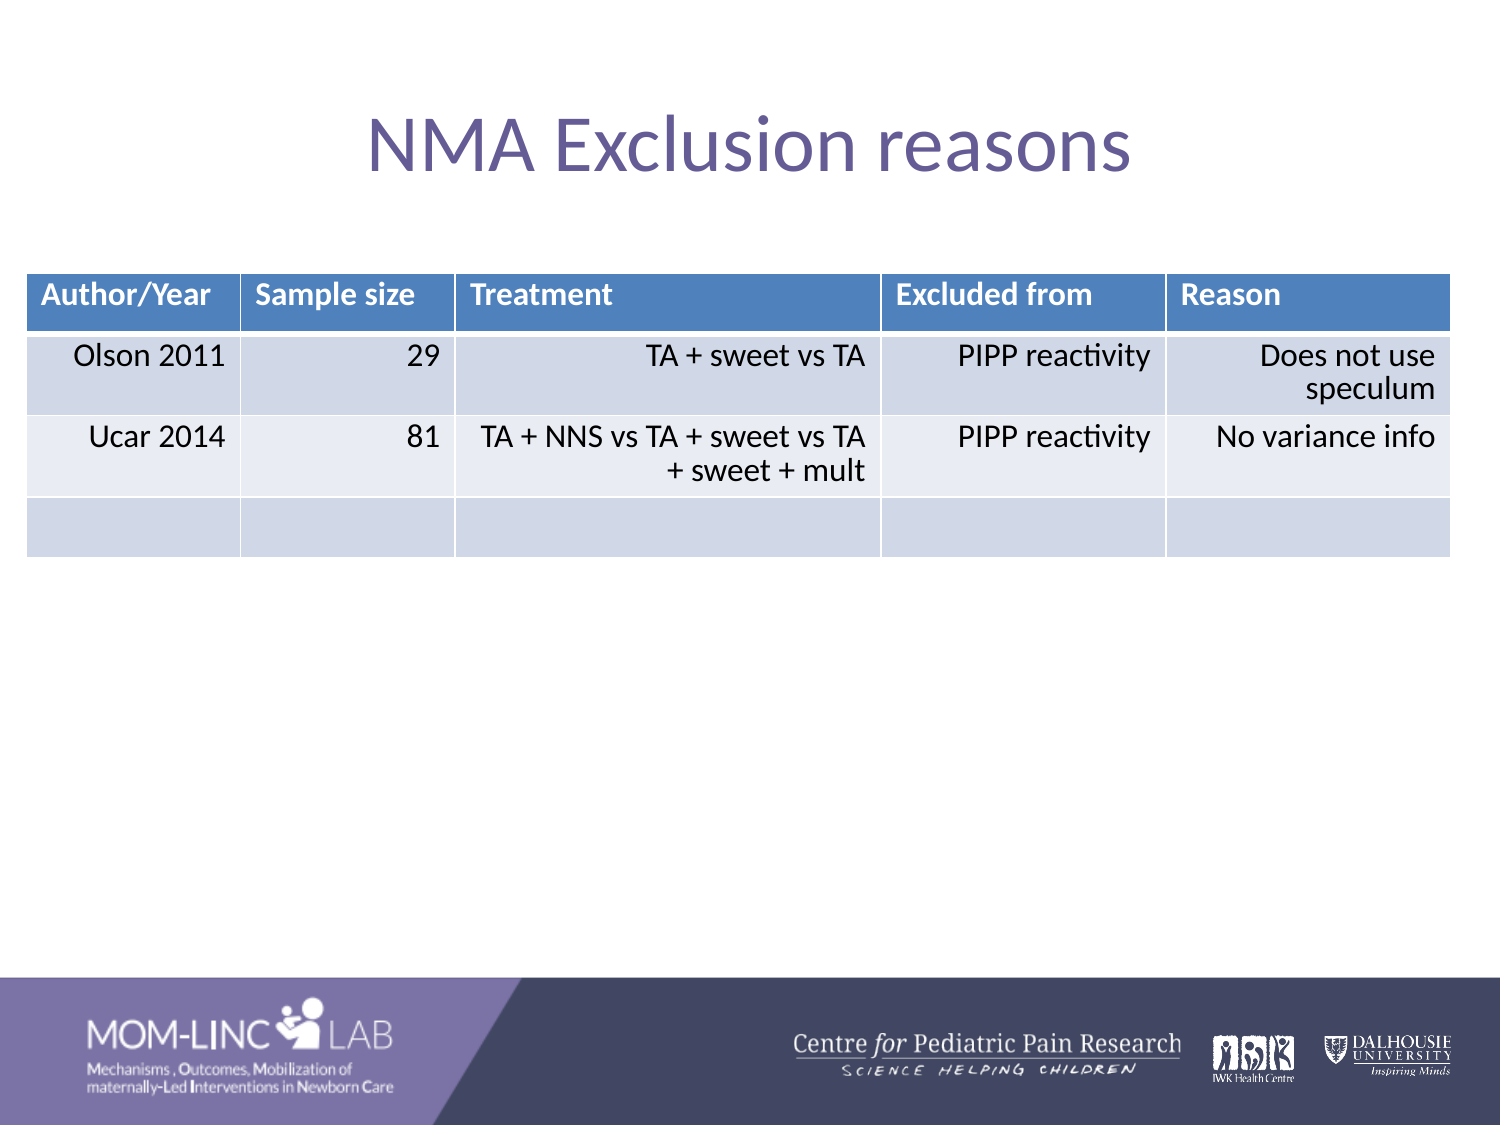

# NMA Exclusion reasons
| Author/Year | Sample size | Treatment | Excluded from | Reason |
| --- | --- | --- | --- | --- |
| Olson 2011 | 29 | TA + sweet vs TA | PIPP reactivity | Does not use speculum |
| Ucar 2014 | 81 | TA + NNS vs TA + sweet vs TA + sweet + mult | PIPP reactivity | No variance info |
|  |  |  |  |  |